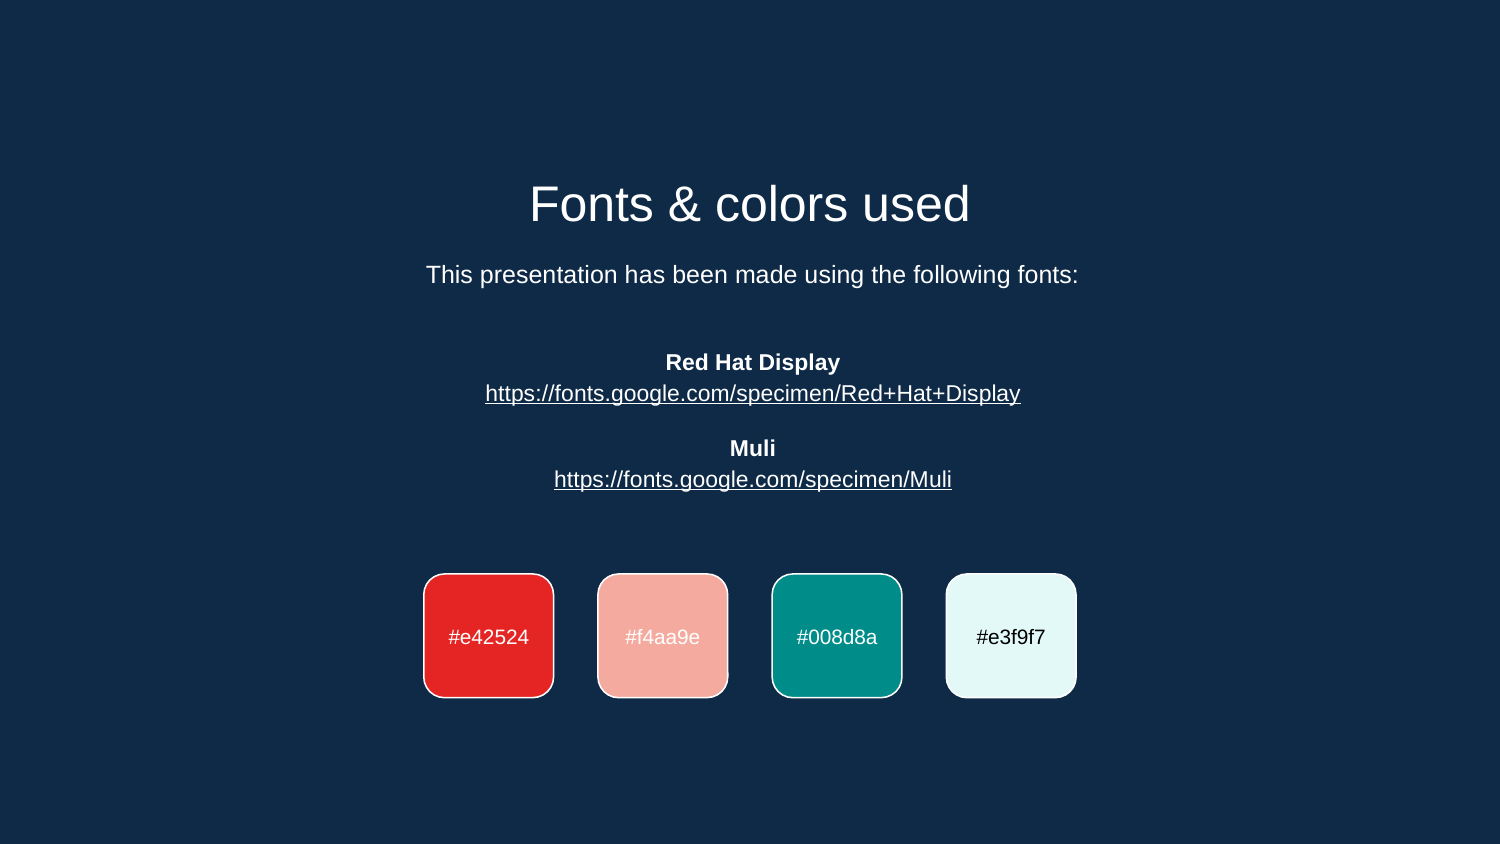

Fonts & colors used
This presentation has been made using the following fonts:

Red Hat Display
https://fonts.google.com/specimen/Red+Hat+Display

Muli
https://fonts.google.com/specimen/Muli

#e42524
#f4aa9e
#008d8a
#e3f9f7